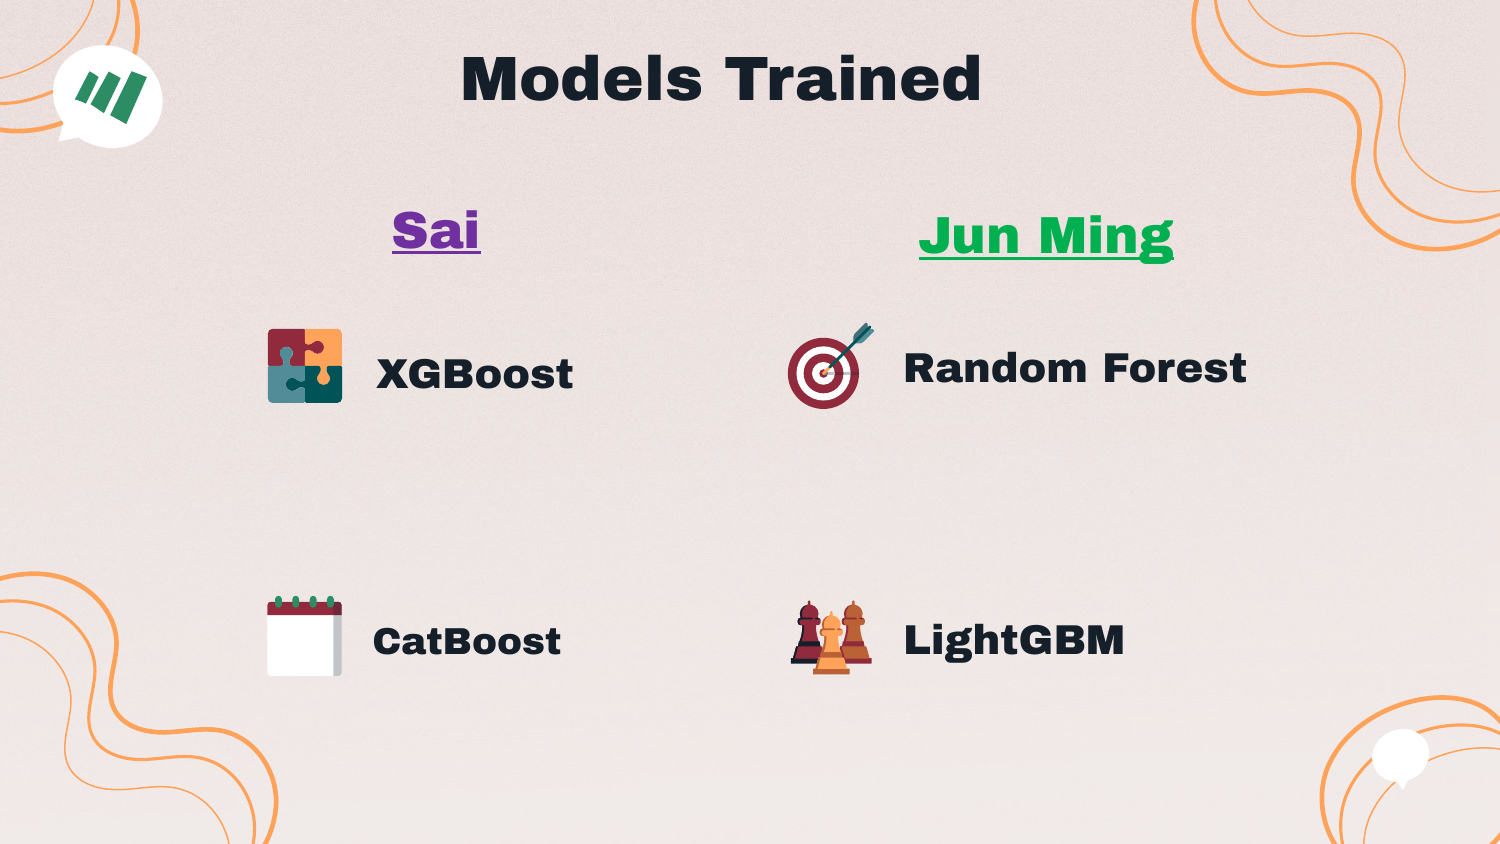

# Models Trained

Sai
Jun Ming

Random Forest

XGBoost

LightGBM

CatBoost